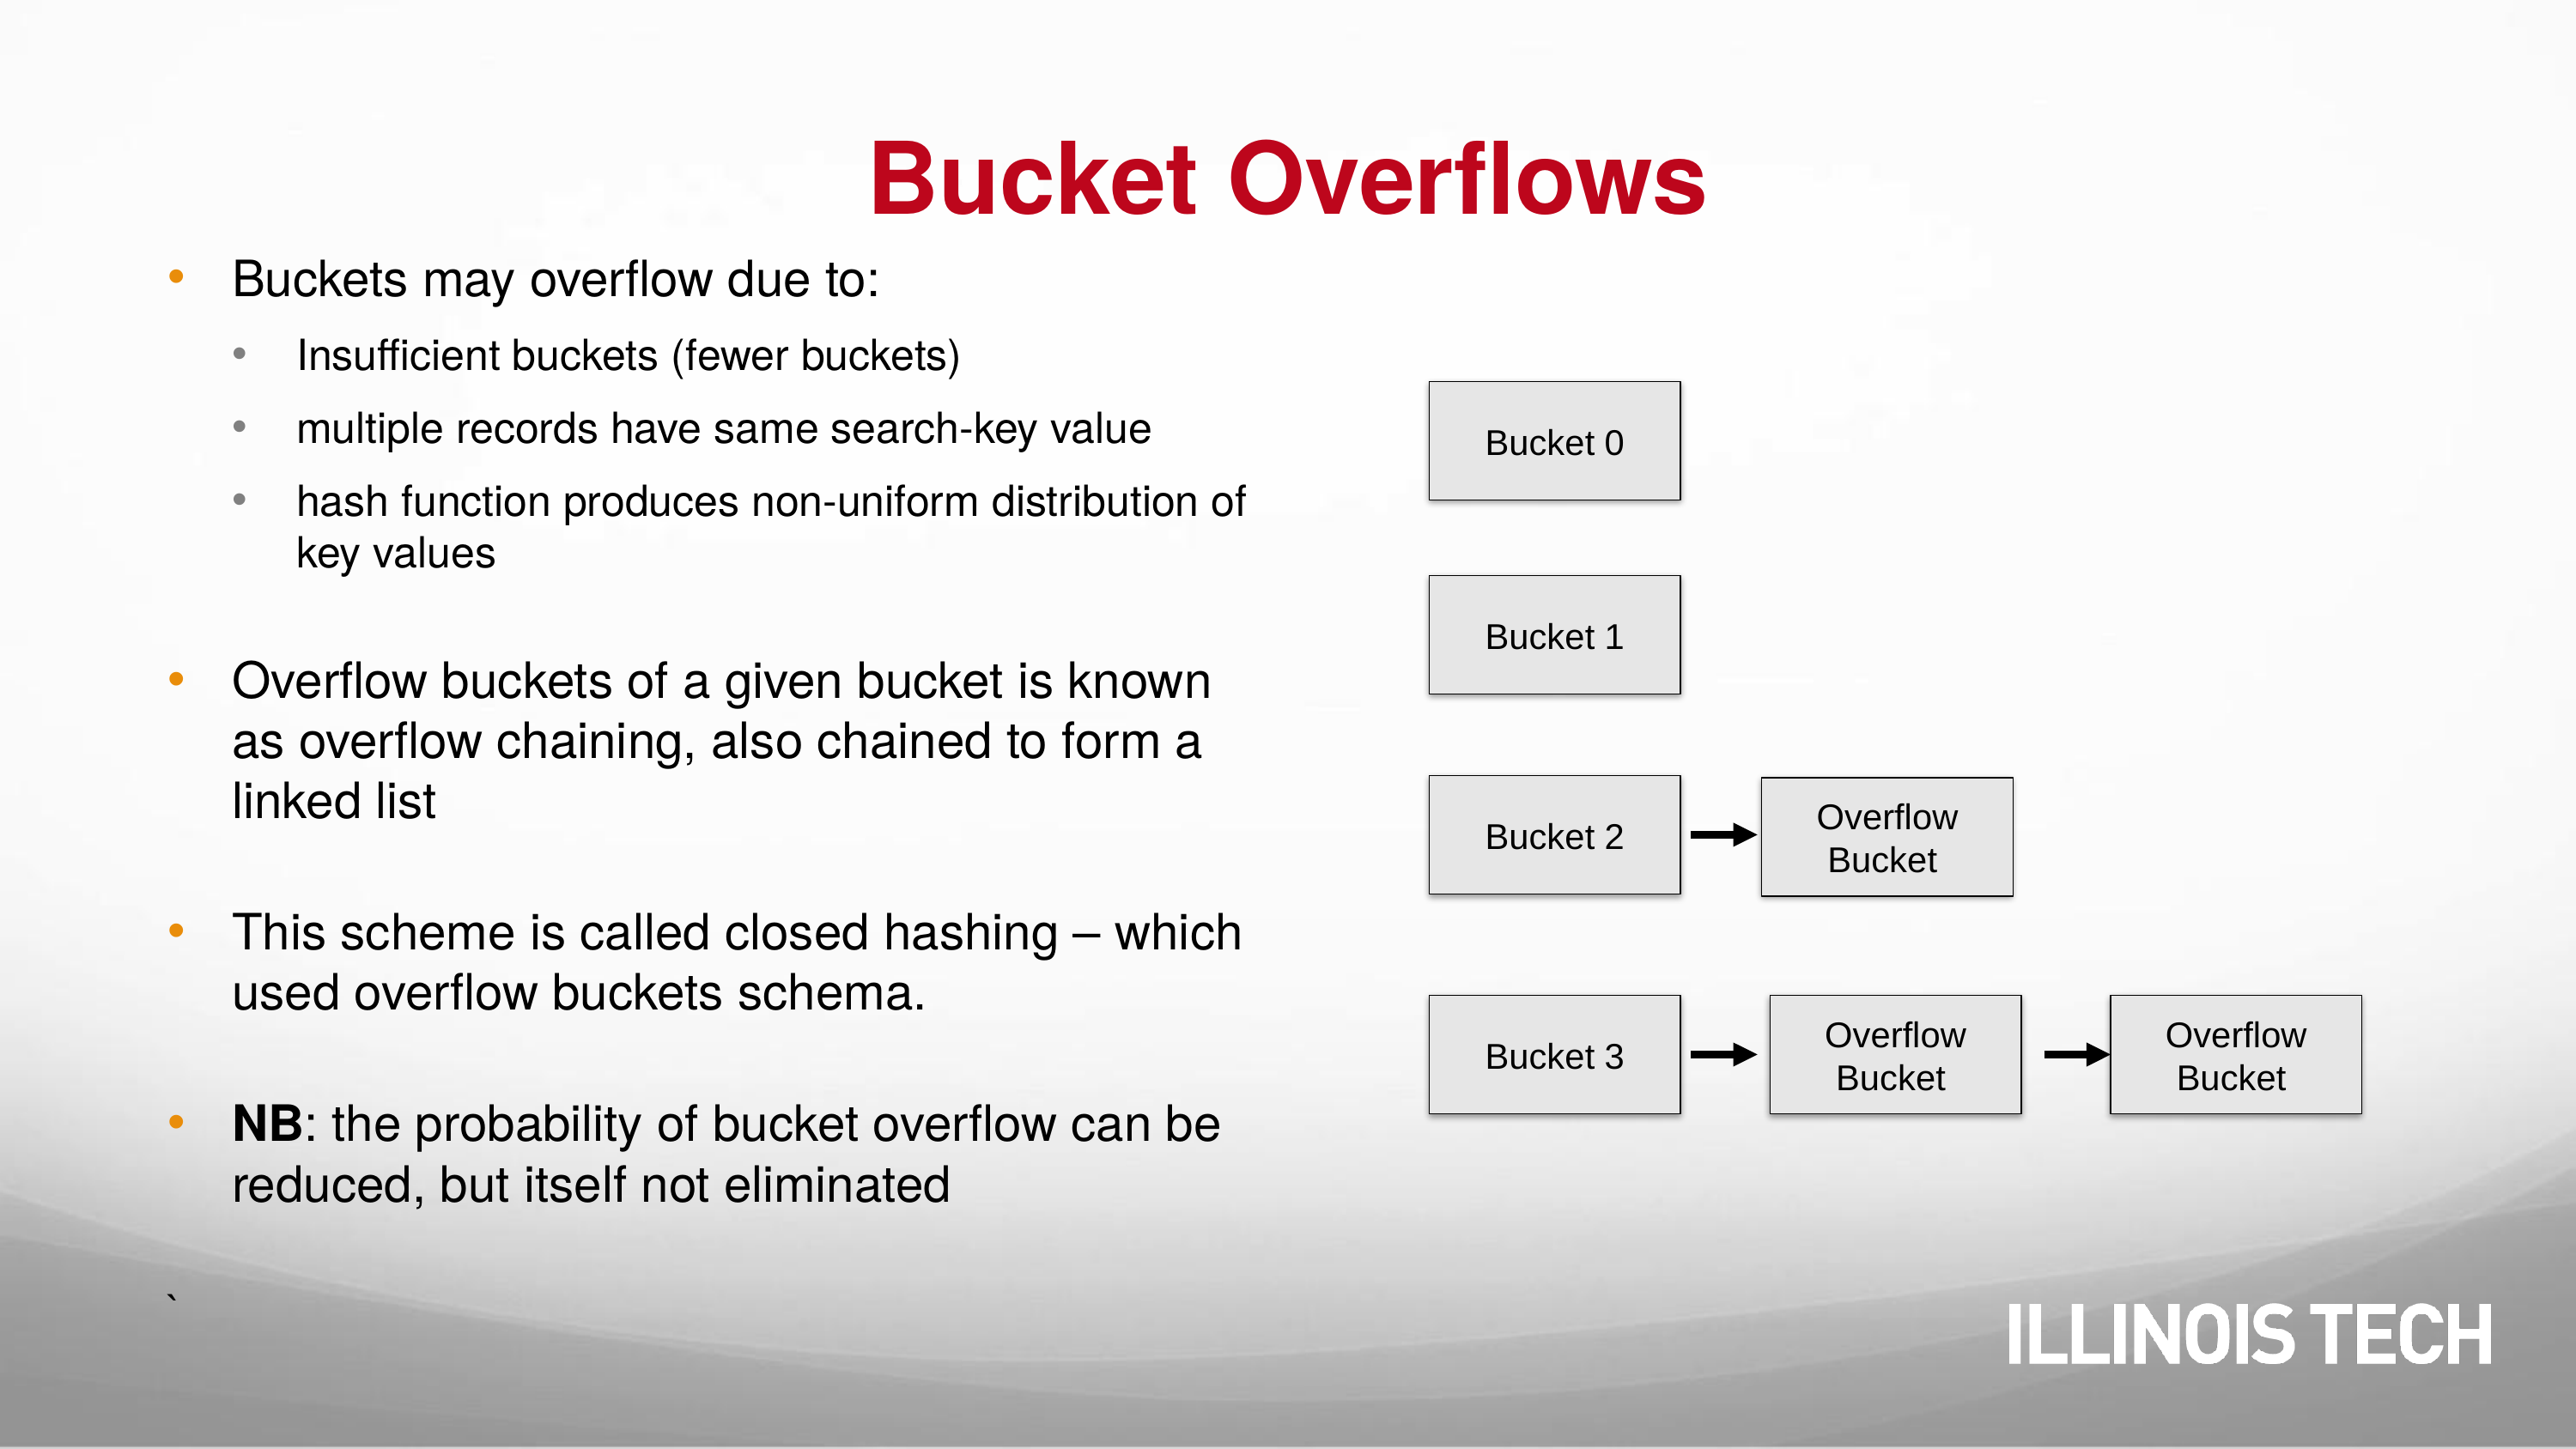

# Bucket Overflows
Buckets may overflow due to:
Insufficient buckets (fewer buckets)
multiple records have same search-key value
hash function produces non-uniform distribution of key values
Overflow buckets of a given bucket is known as overflow chaining, also chained to form a linked list
This scheme is called closed hashing – which used overflow buckets schema.
NB: the probability of bucket overflow can be reduced, but itself not eliminated
`
Bucket 0
Bucket 1
Bucket 2
Overflow Bucket
Bucket 3
Overflow Bucket
Overflow Bucket